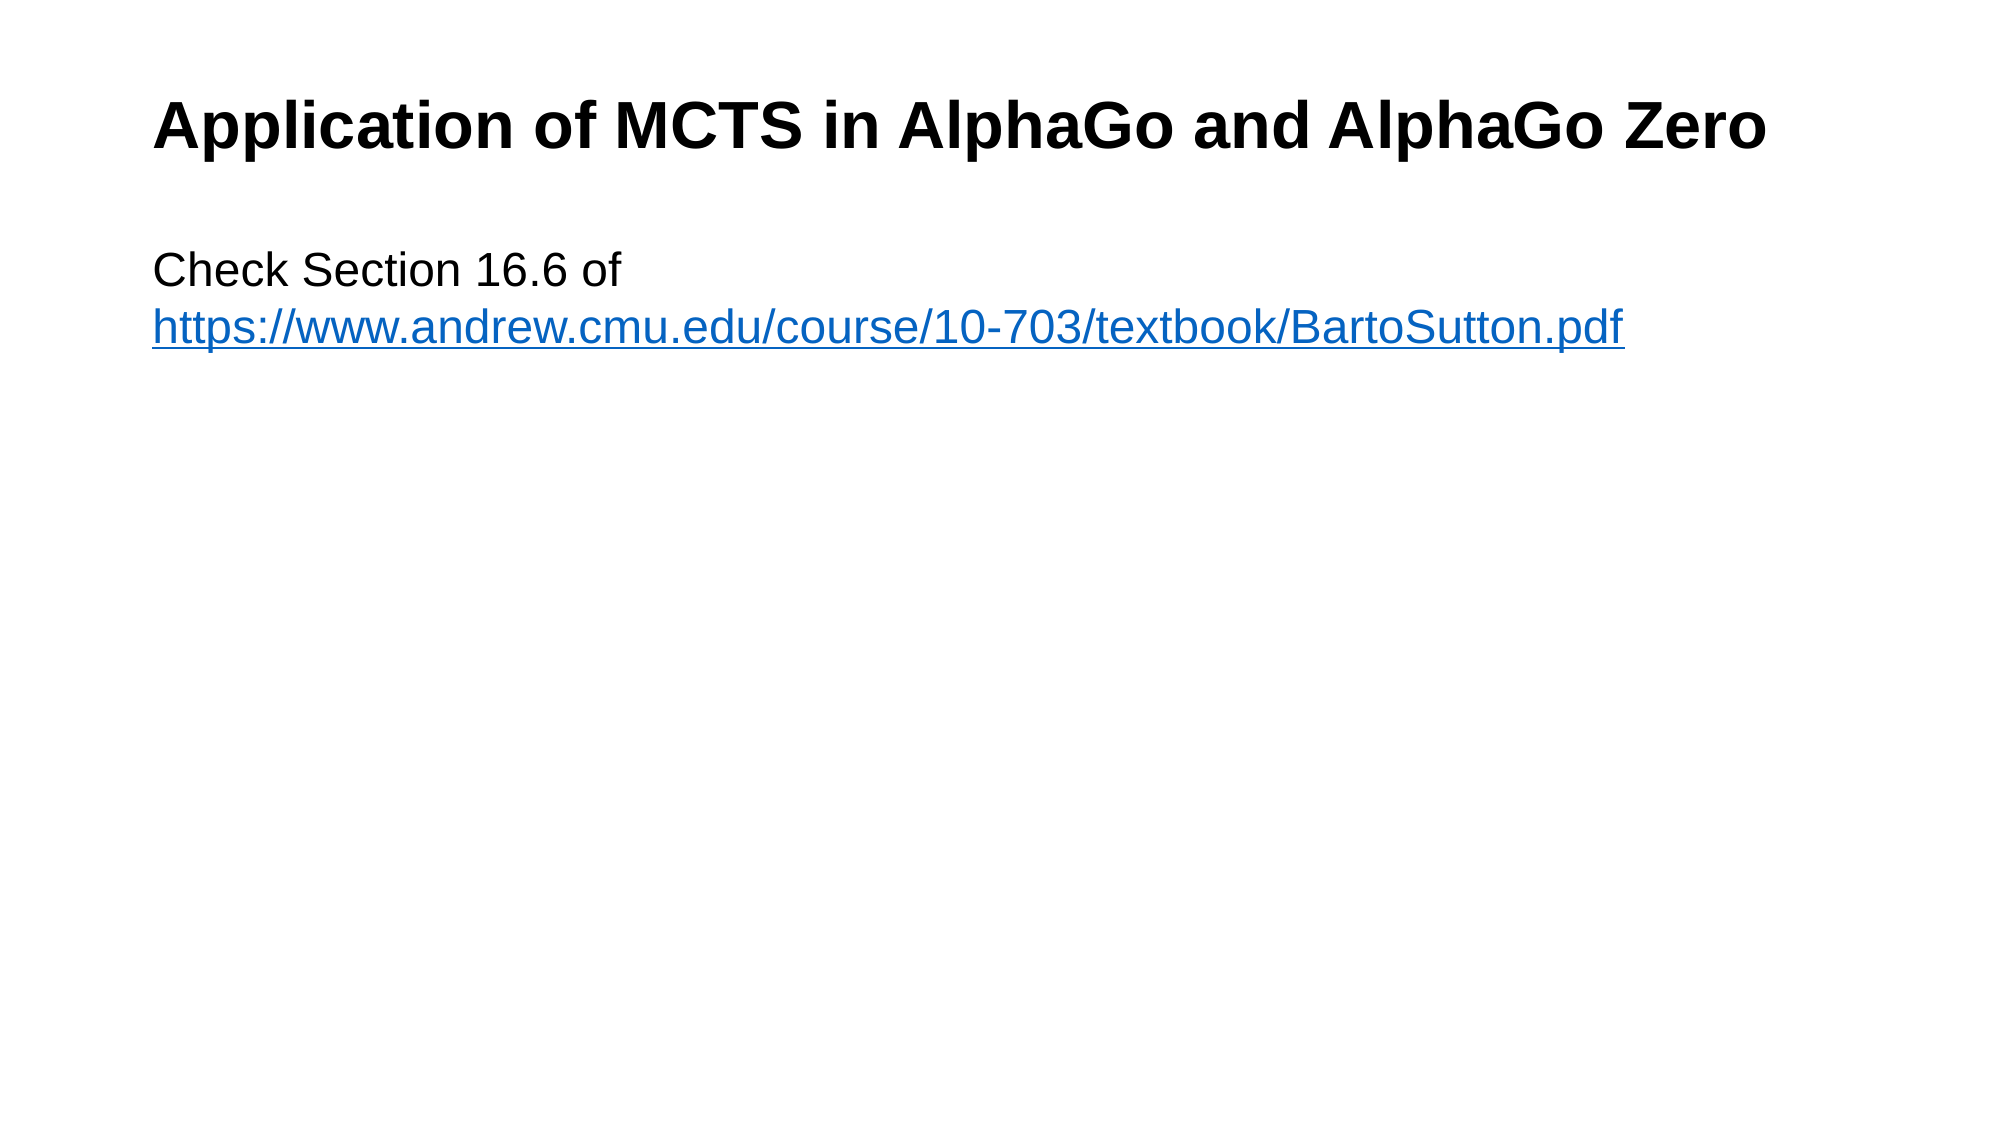

# Application of MCTS in AlphaGo and AlphaGo Zero
Check Section 16.6 of https://www.andrew.cmu.edu/course/10-703/textbook/BartoSutton.pdf